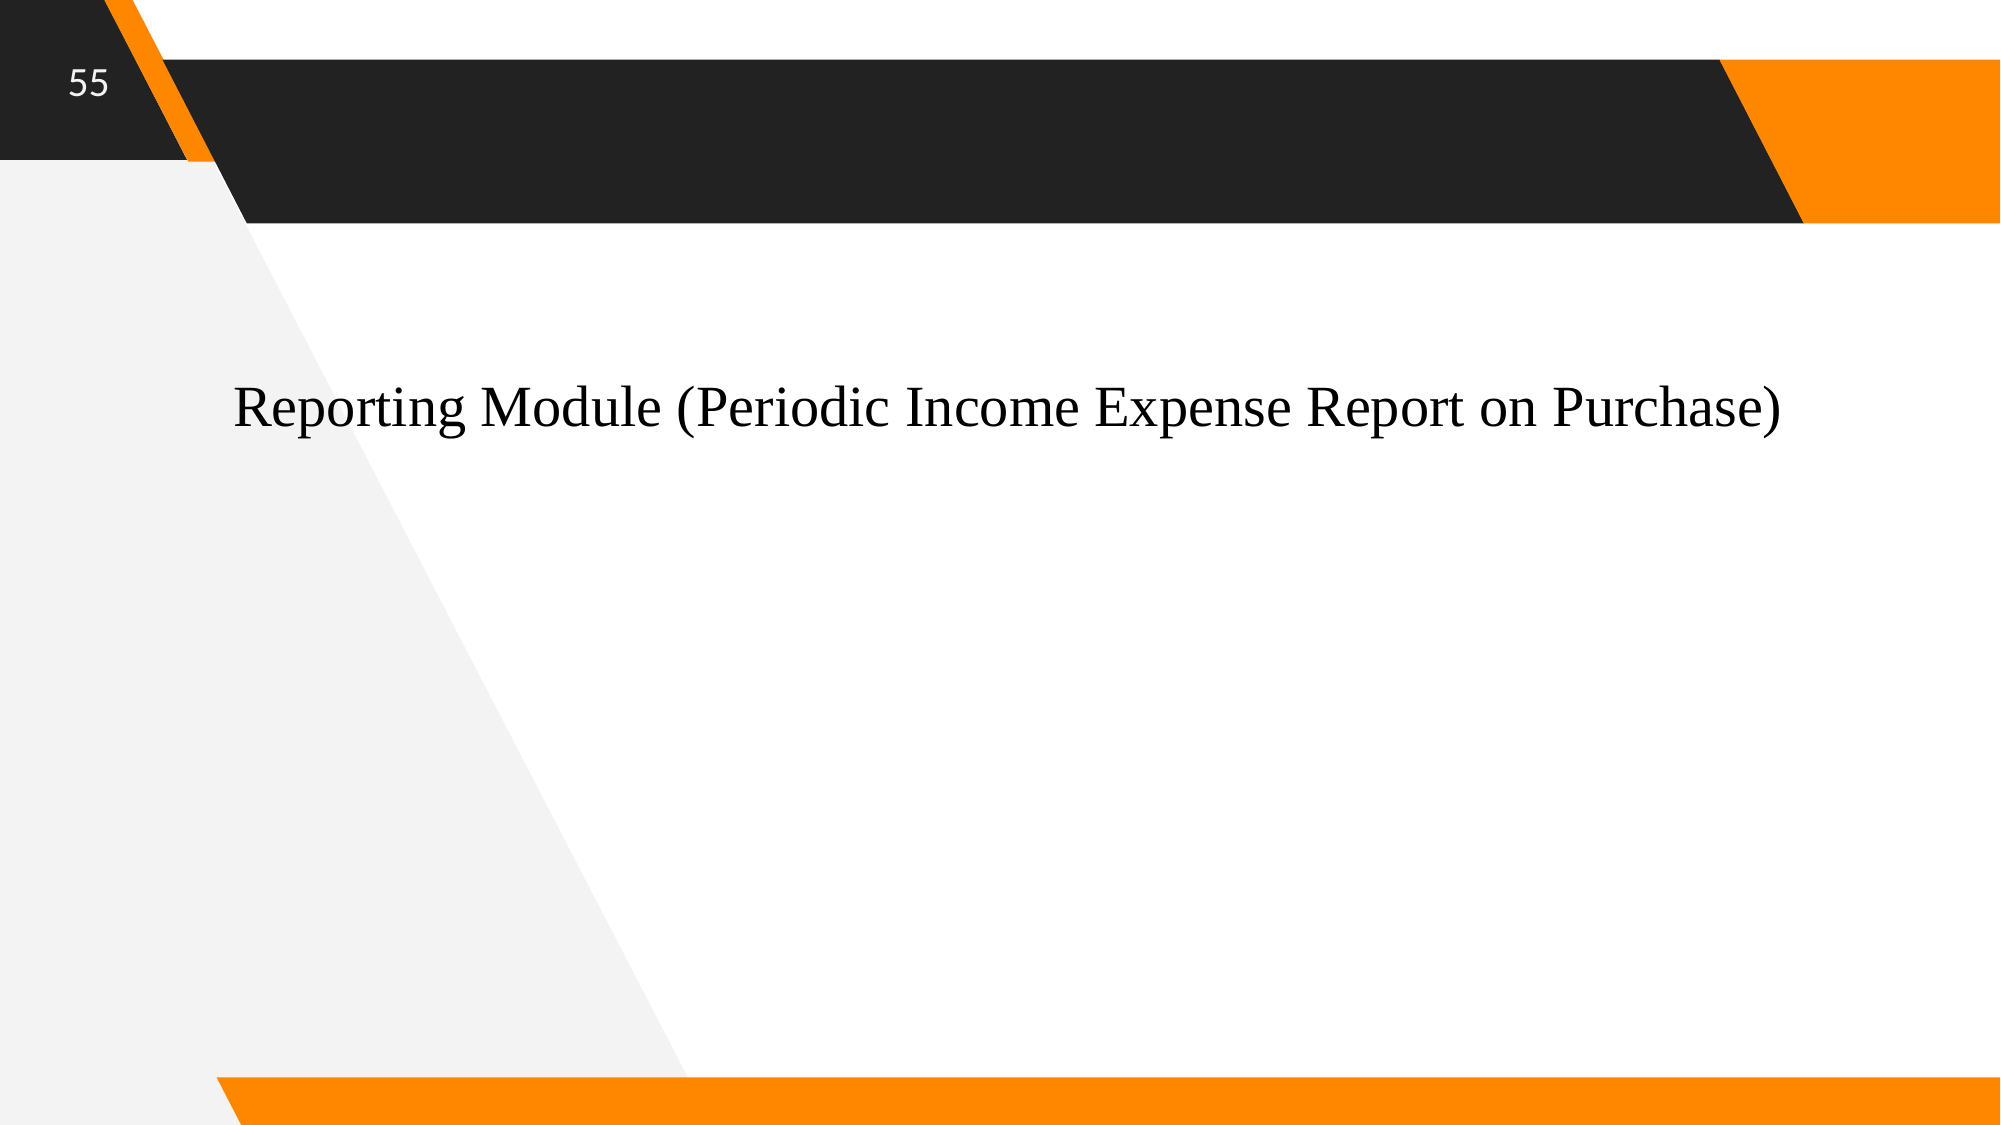

55
Reporting Module (Periodic Income Expense Report on Purchase)